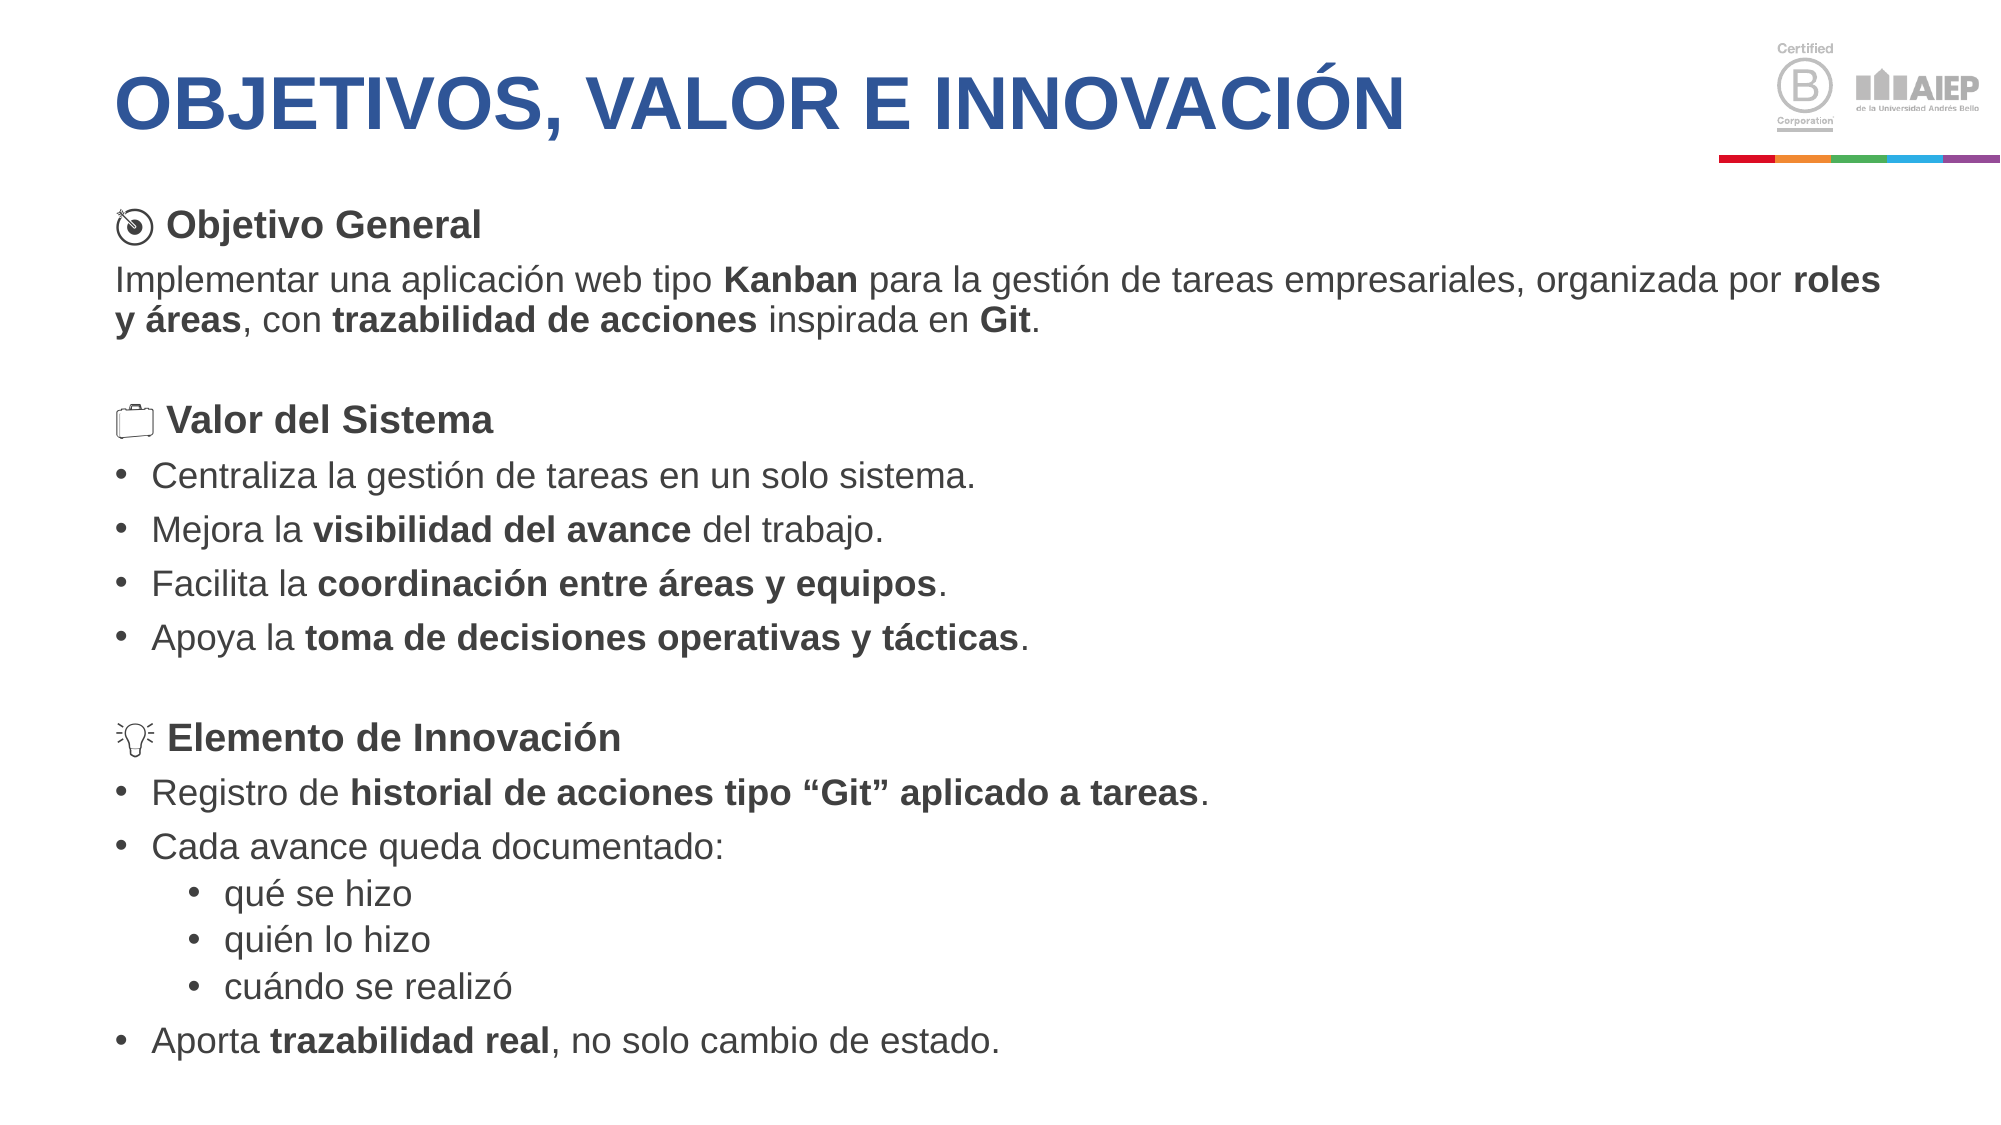

# Objetivos, Valor e Innovación
🎯 Objetivo General
Implementar una aplicación web tipo Kanban para la gestión de tareas empresariales, organizada por roles y áreas, con trazabilidad de acciones inspirada en Git.

💼 Valor del Sistema
Centraliza la gestión de tareas en un solo sistema.
Mejora la visibilidad del avance del trabajo.
Facilita la coordinación entre áreas y equipos.
Apoya la toma de decisiones operativas y tácticas.

💡 Elemento de Innovación
Registro de historial de acciones tipo “Git” aplicado a tareas.
Cada avance queda documentado:
qué se hizo
quién lo hizo
cuándo se realizó
Aporta trazabilidad real, no solo cambio de estado.